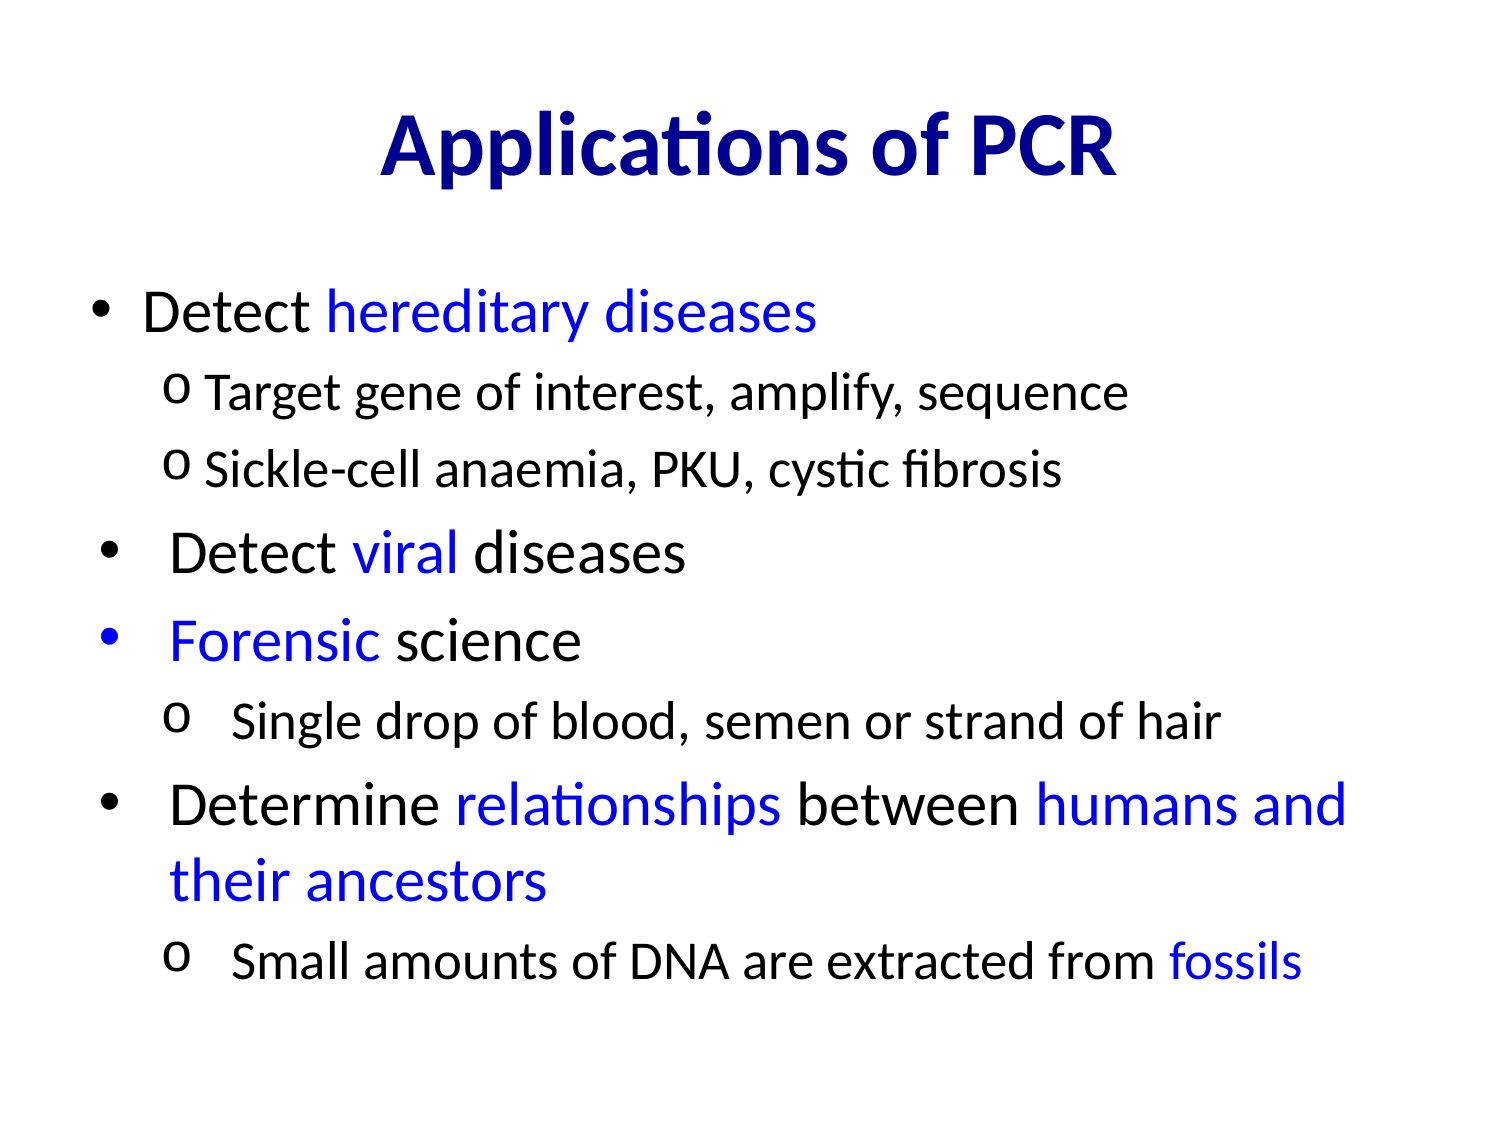

# Applications of PCR
Detect hereditary diseases
Target gene of interest, amplify, sequence
Sickle-cell anaemia, PKU, cystic fibrosis
Detect viral diseases
Forensic science
Single drop of blood, semen or strand of hair
Determine relationships between humans and their ancestors
Small amounts of DNA are extracted from fossils